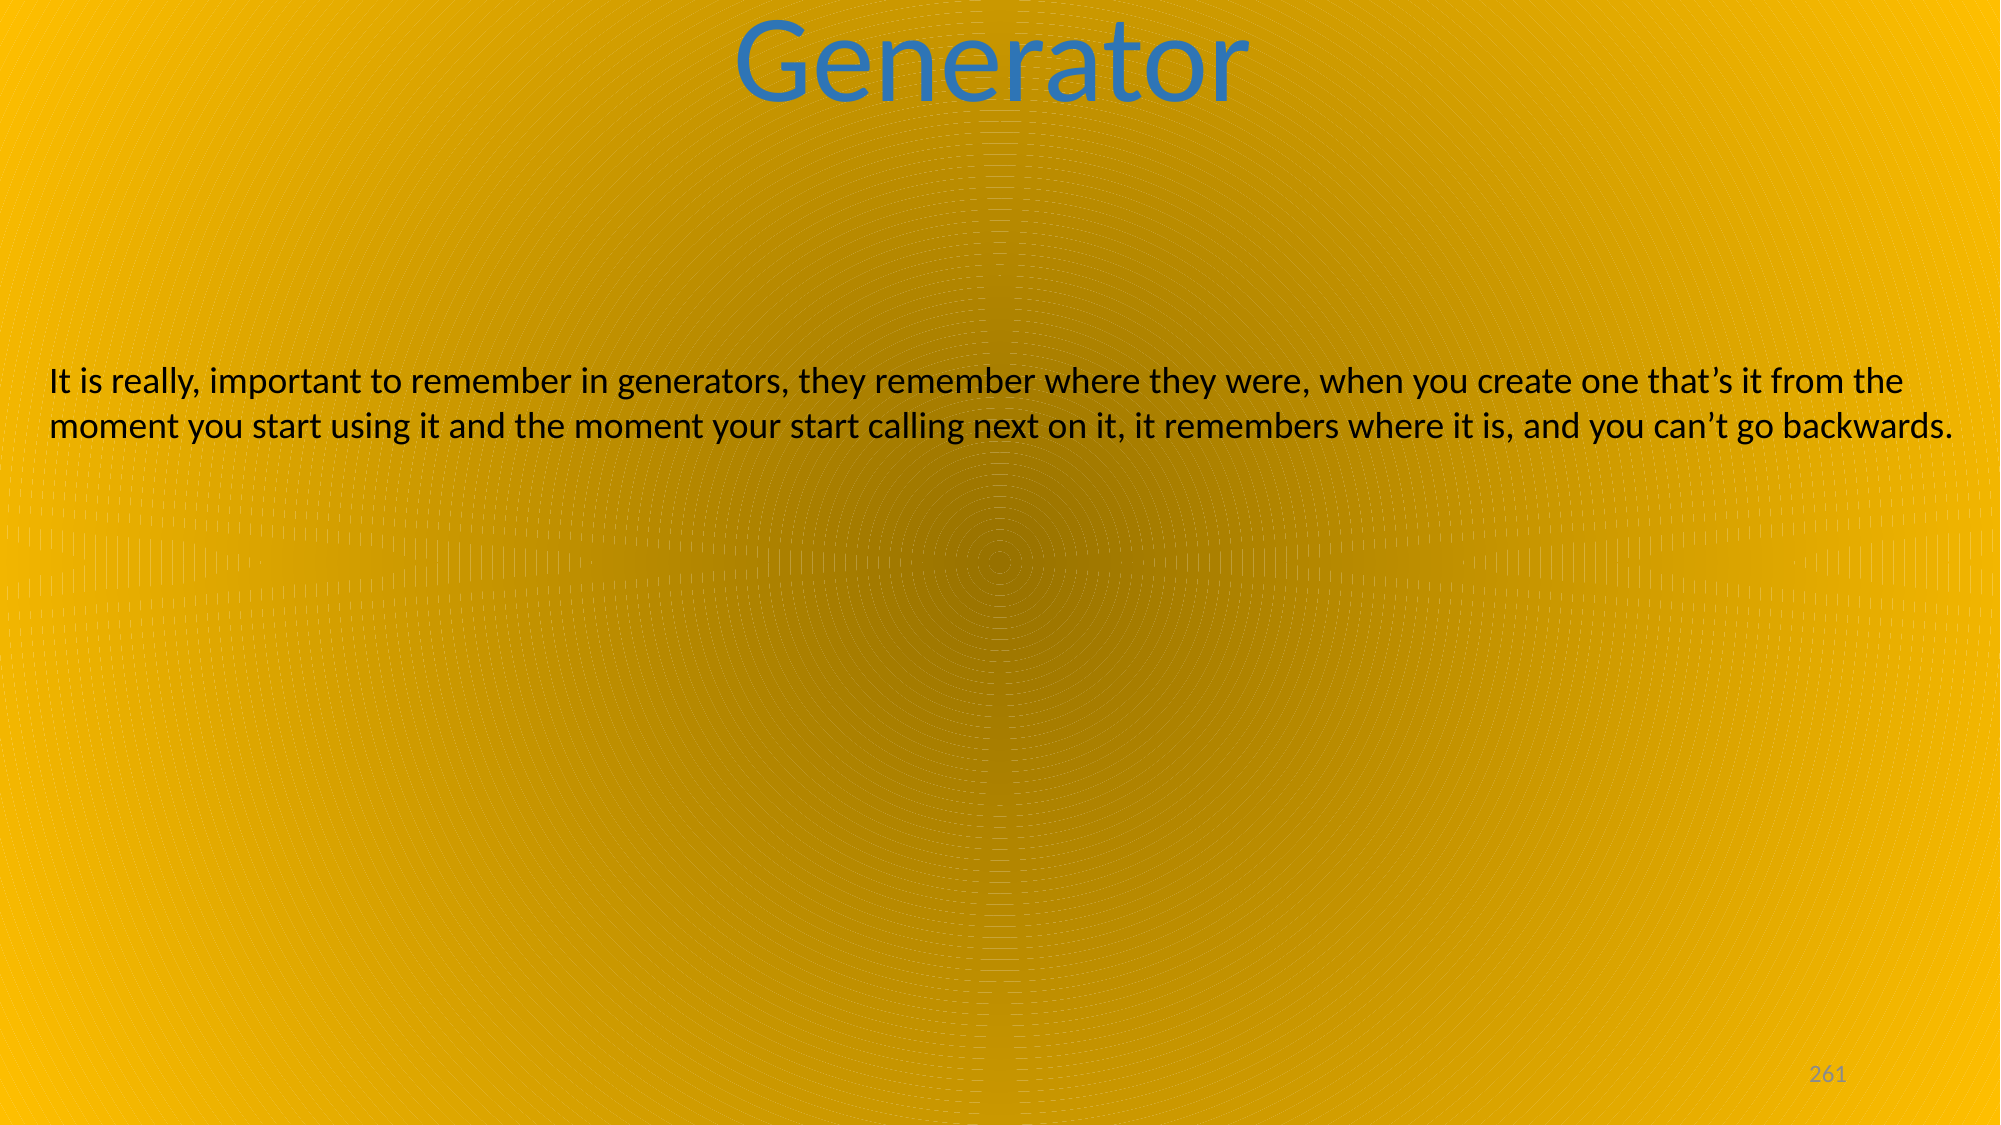

# Generator
It is really, important to remember in generators, they remember where they were, when you create one that’s it from the moment you start using it and the moment your start calling next on it, it remembers where it is, and you can’t go backwards.

261